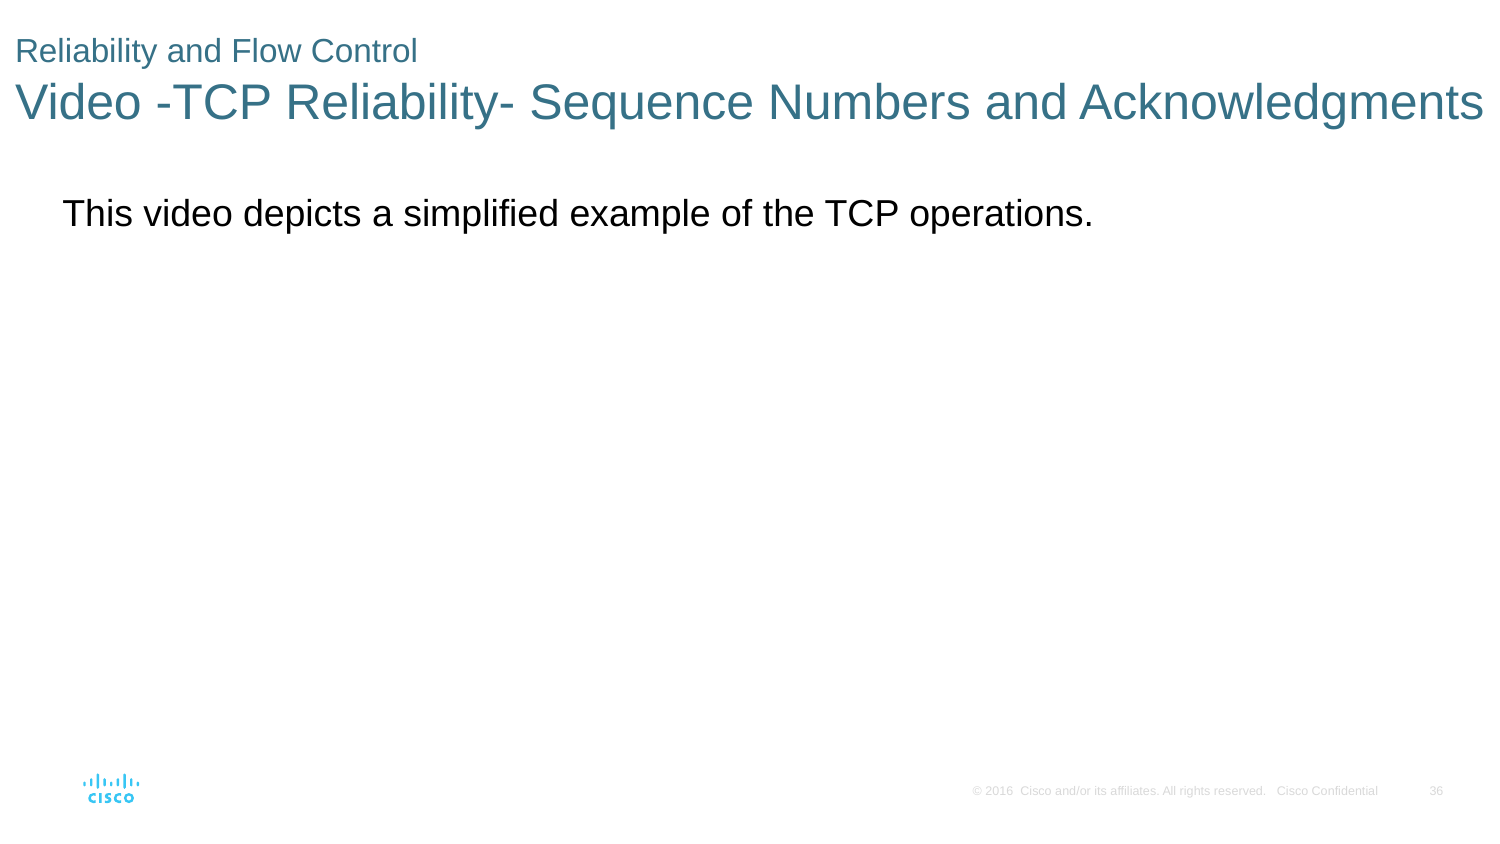

# Reliability and Flow Control Video -TCP Reliability- Sequence Numbers and Acknowledgments
This video depicts a simplified example of the TCP operations.